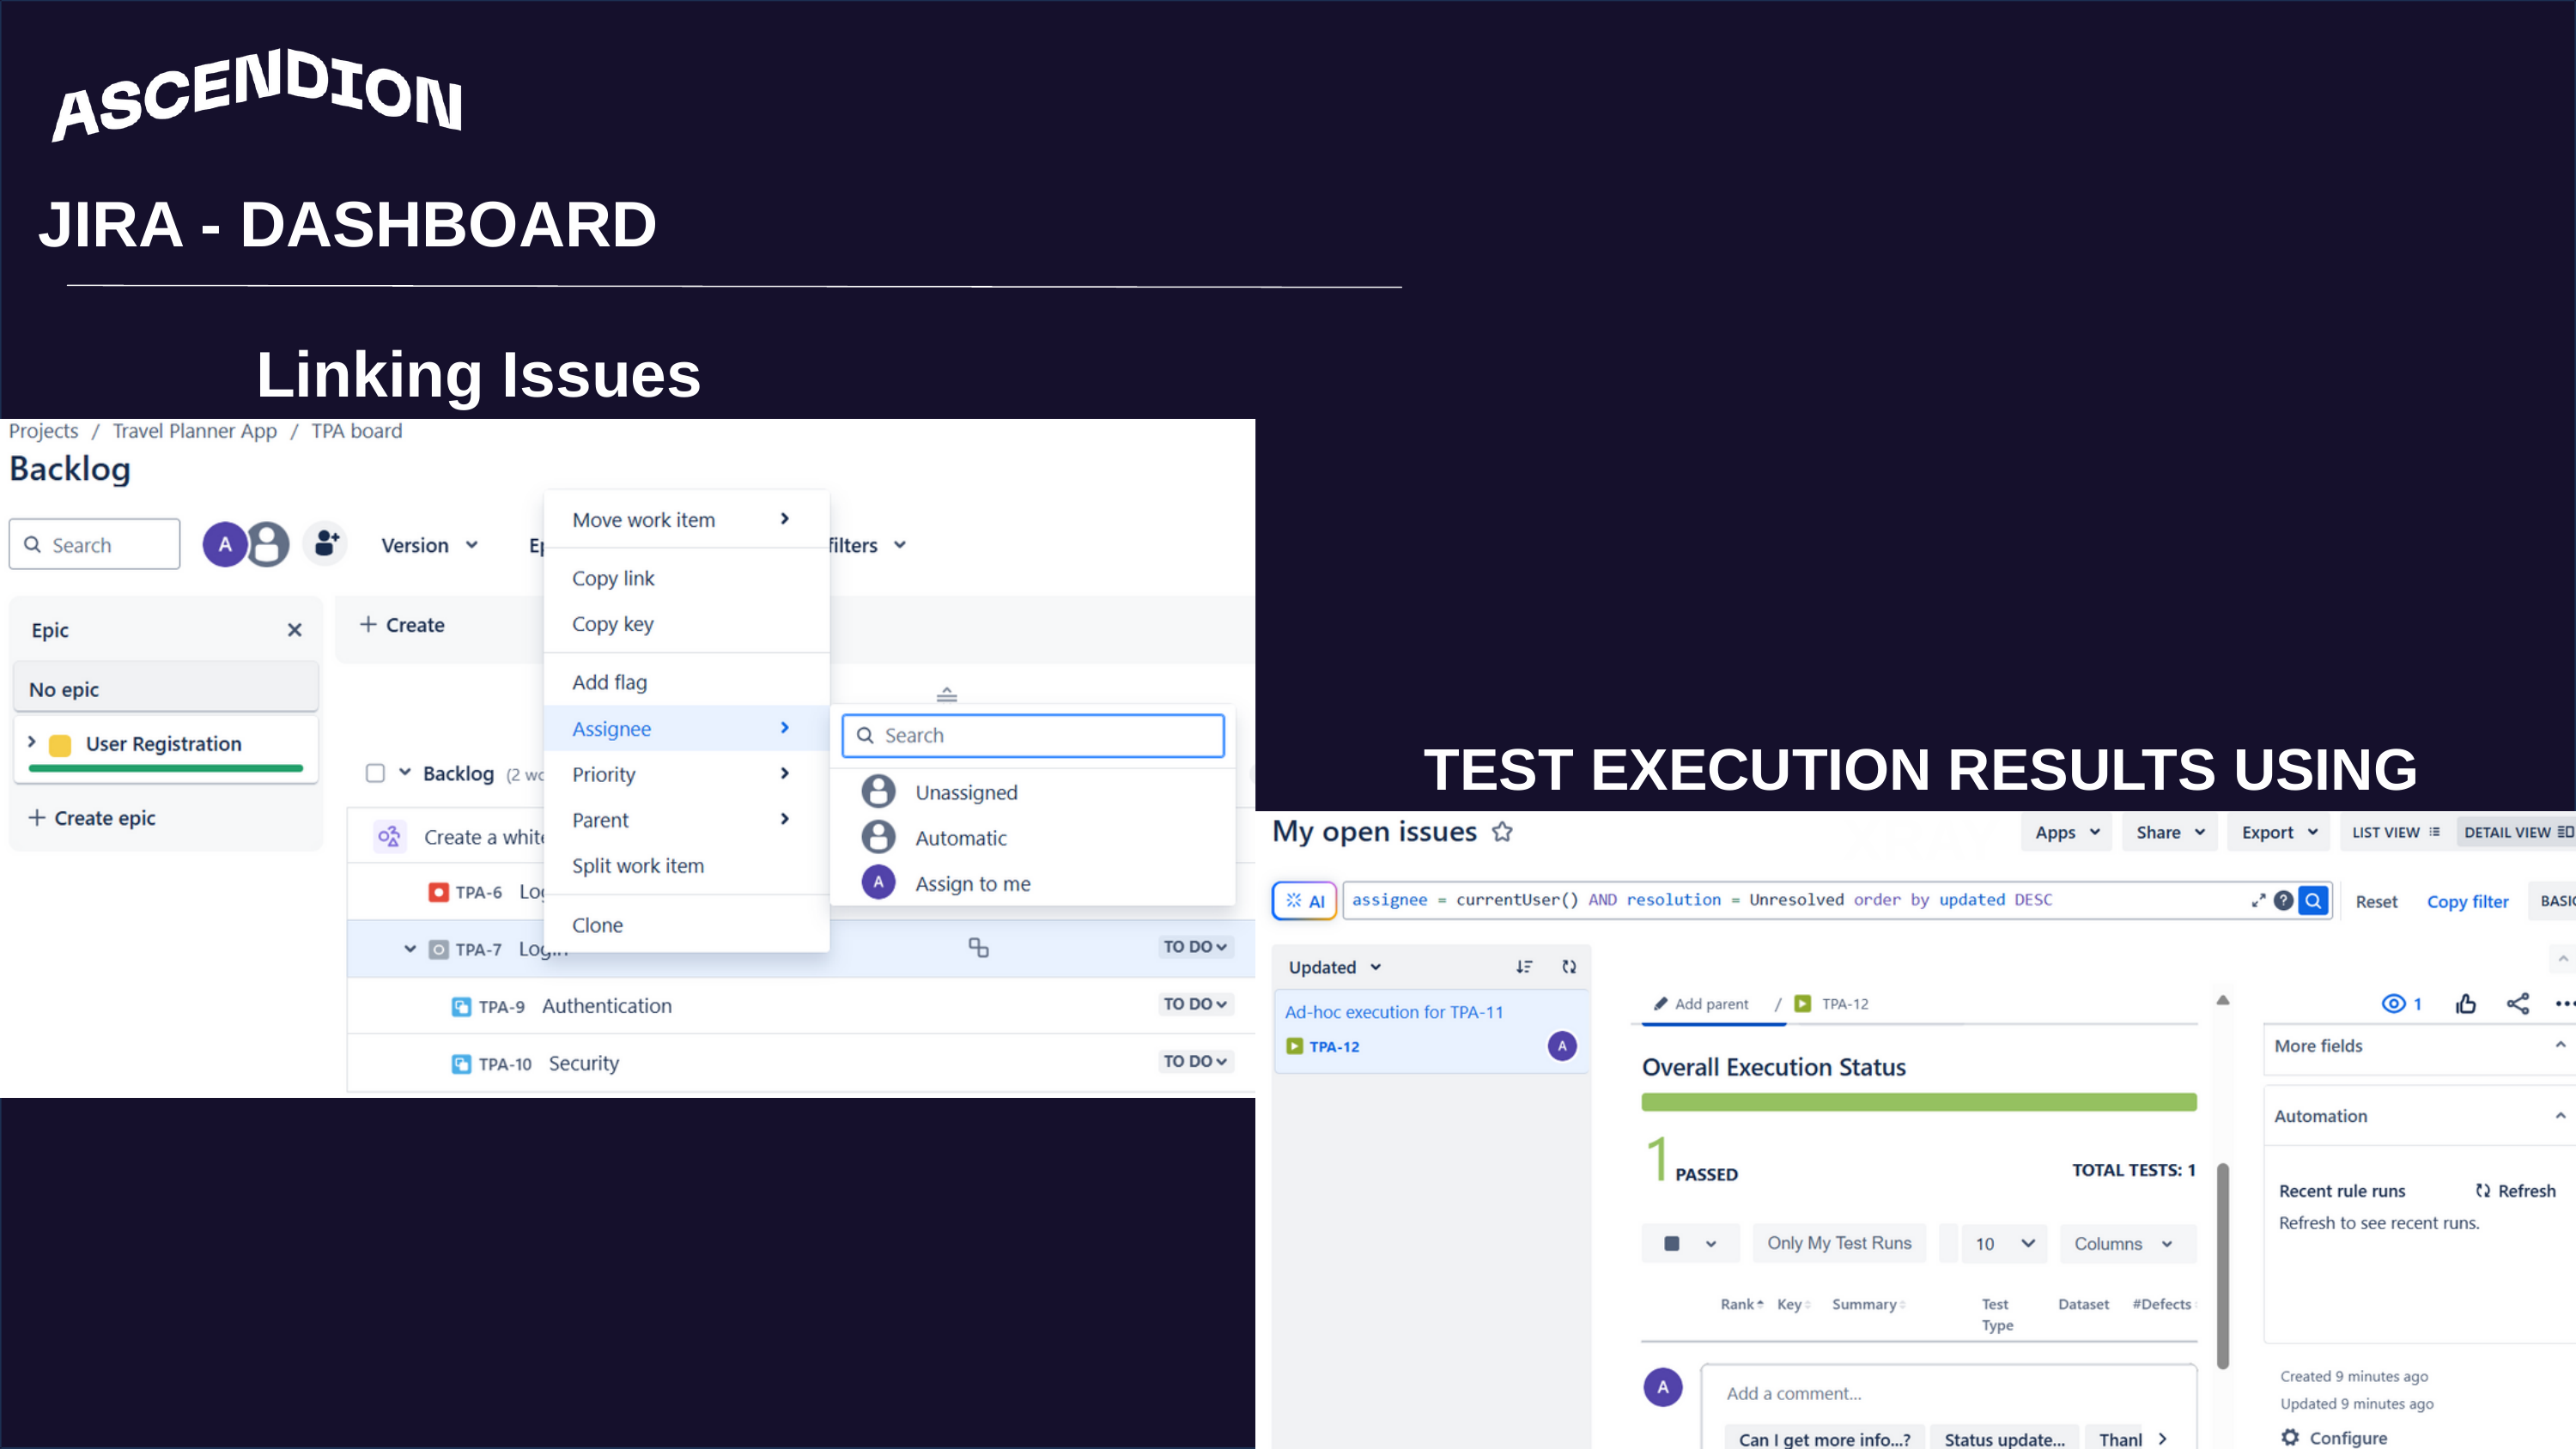

JIRA - DASHBOARD

Linking Issues

TEST EXECUTION RESULTS USING XRAY​